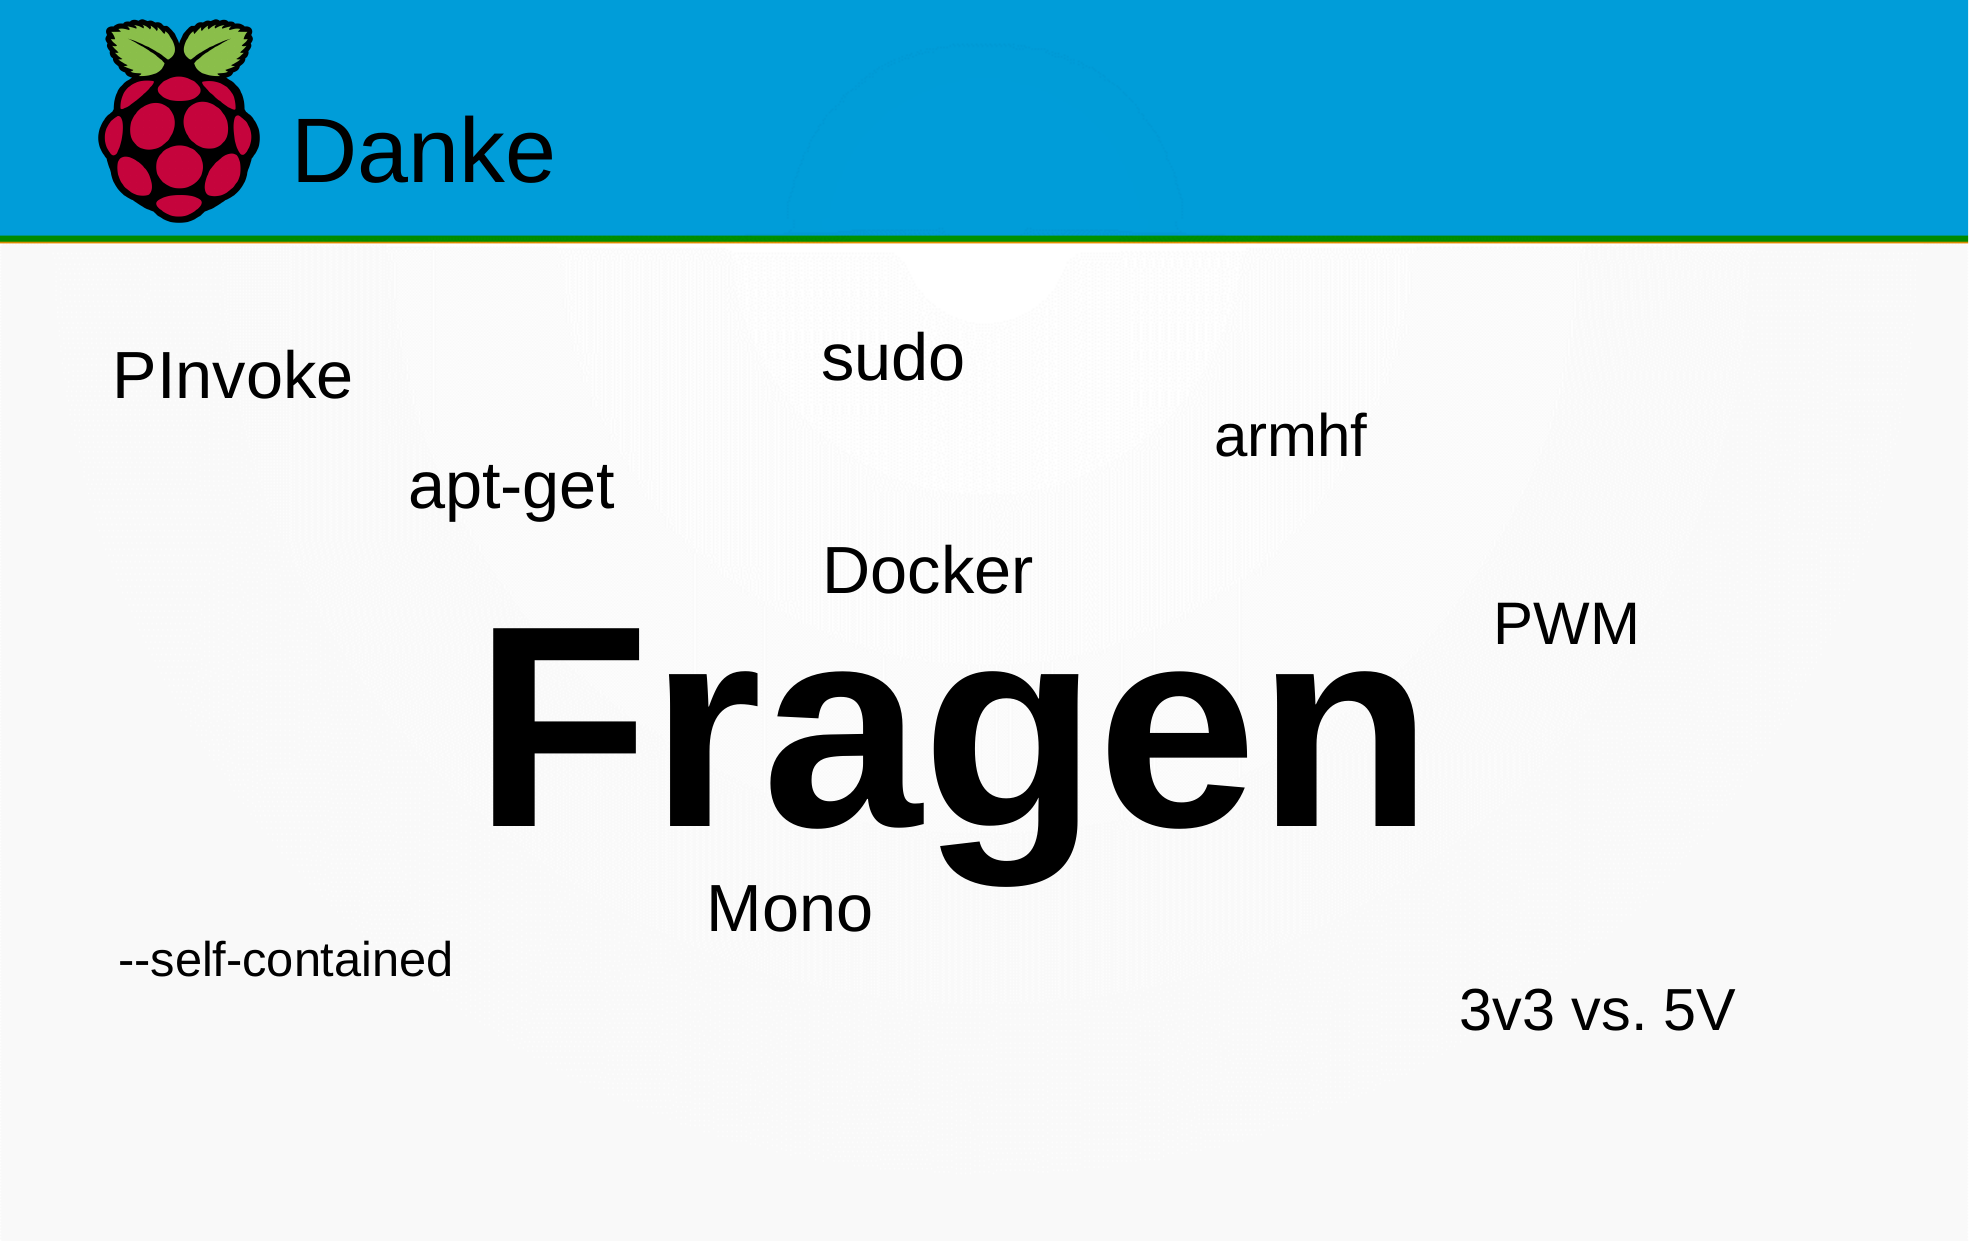

Danke
sudo
PInvoke
armhf
apt-get
Docker
Fragen
PWM
Mono
--self-contained
3v3 vs. 5V